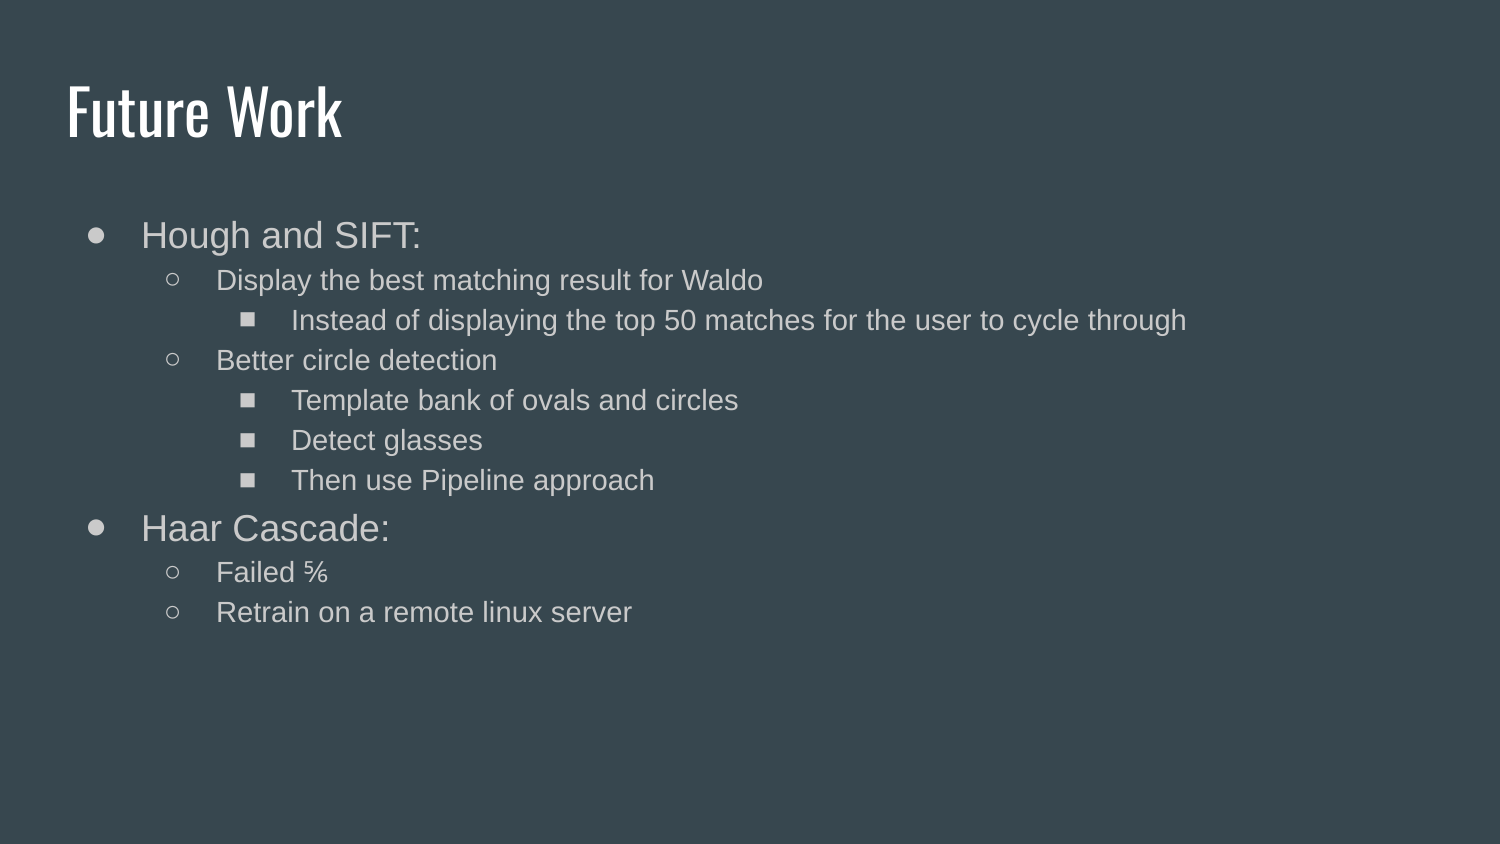

# Future Work
Hough and SIFT:
Display the best matching result for Waldo
Instead of displaying the top 50 matches for the user to cycle through
Better circle detection
Template bank of ovals and circles
Detect glasses
Then use Pipeline approach
Haar Cascade:
Failed ⅚
Retrain on a remote linux server